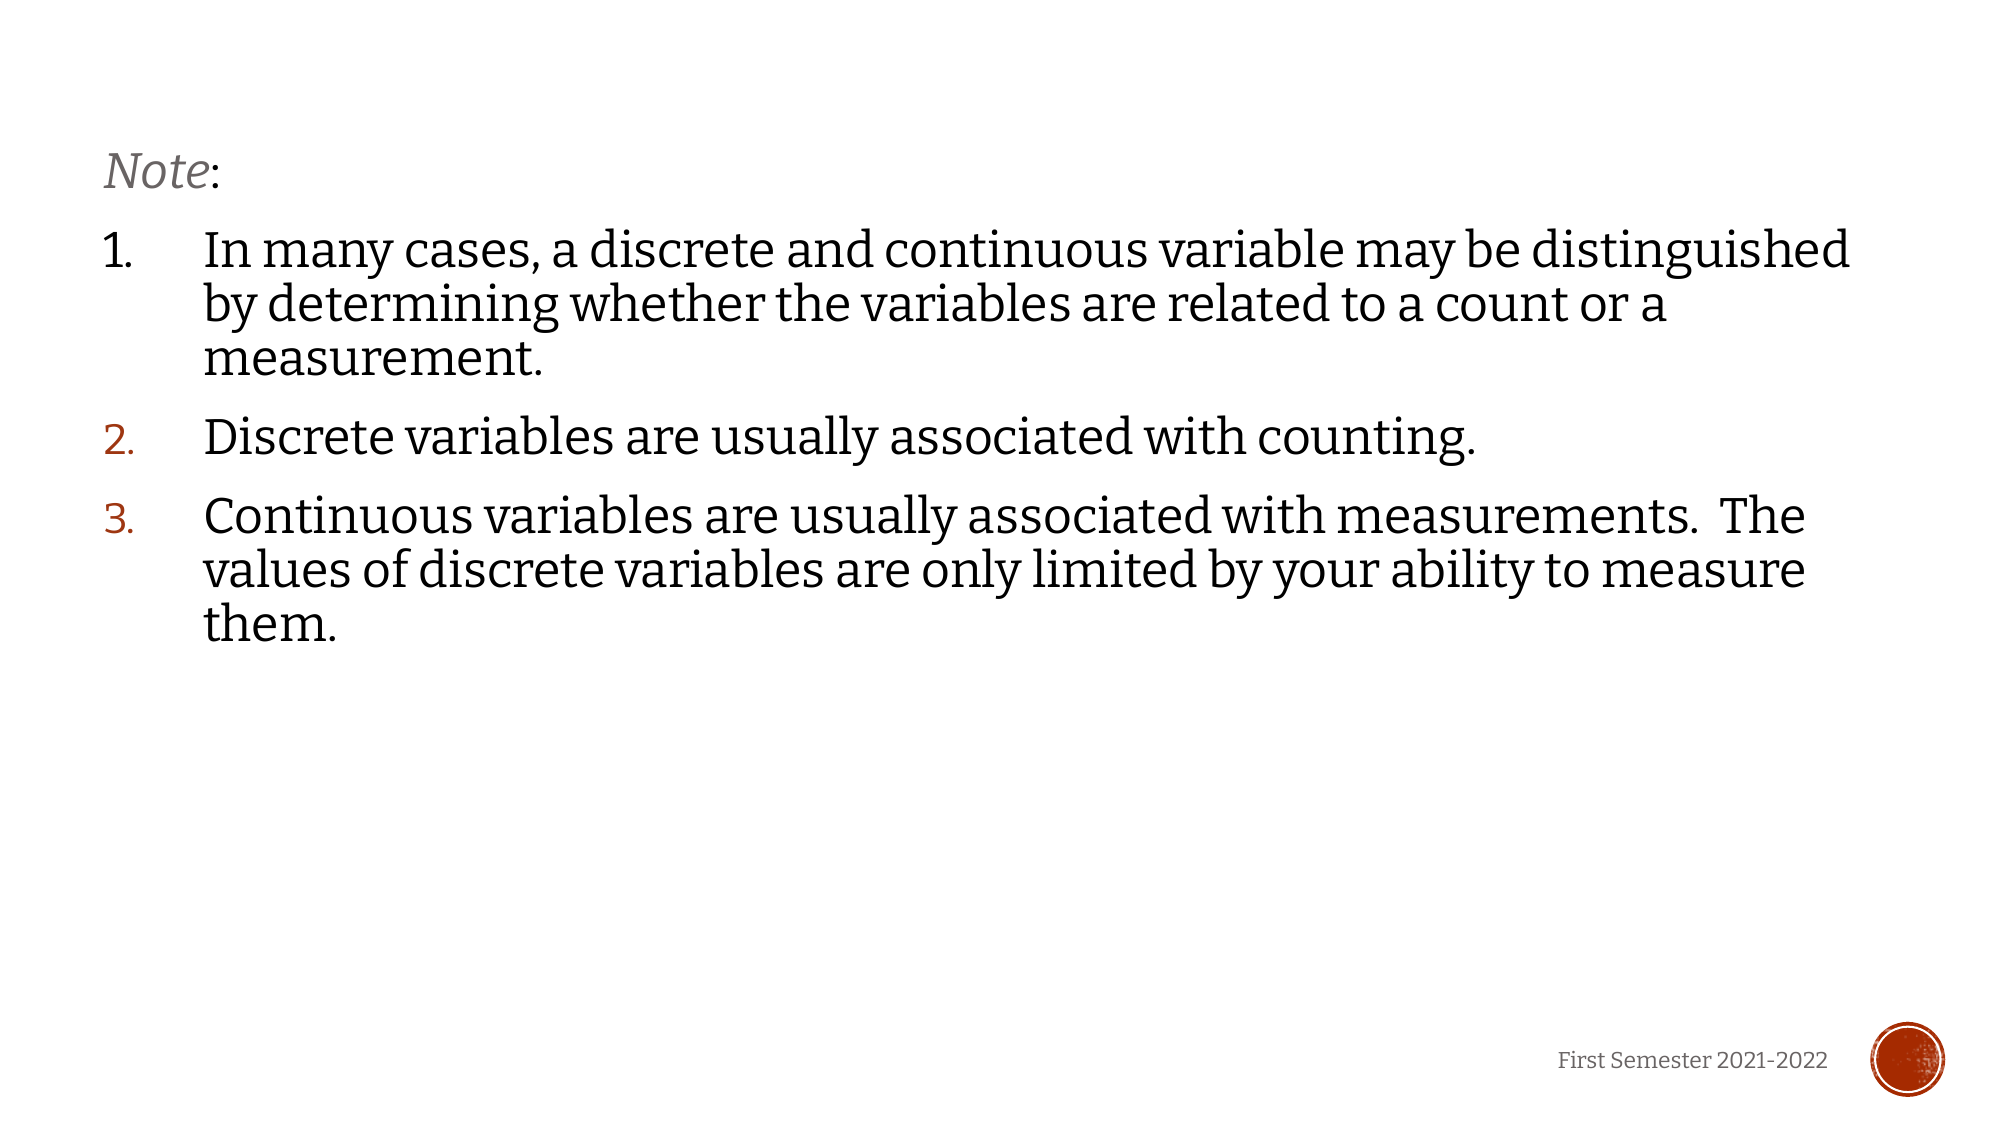

Note:
1.	In many cases, a discrete and continuous variable may be distinguished by determining whether the variables are related to a count or a measurement.
Discrete variables are usually associated with counting.
Continuous variables are usually associated with measurements.  The values of discrete variables are only limited by your ability to measure them.

First Semester 2021-2022